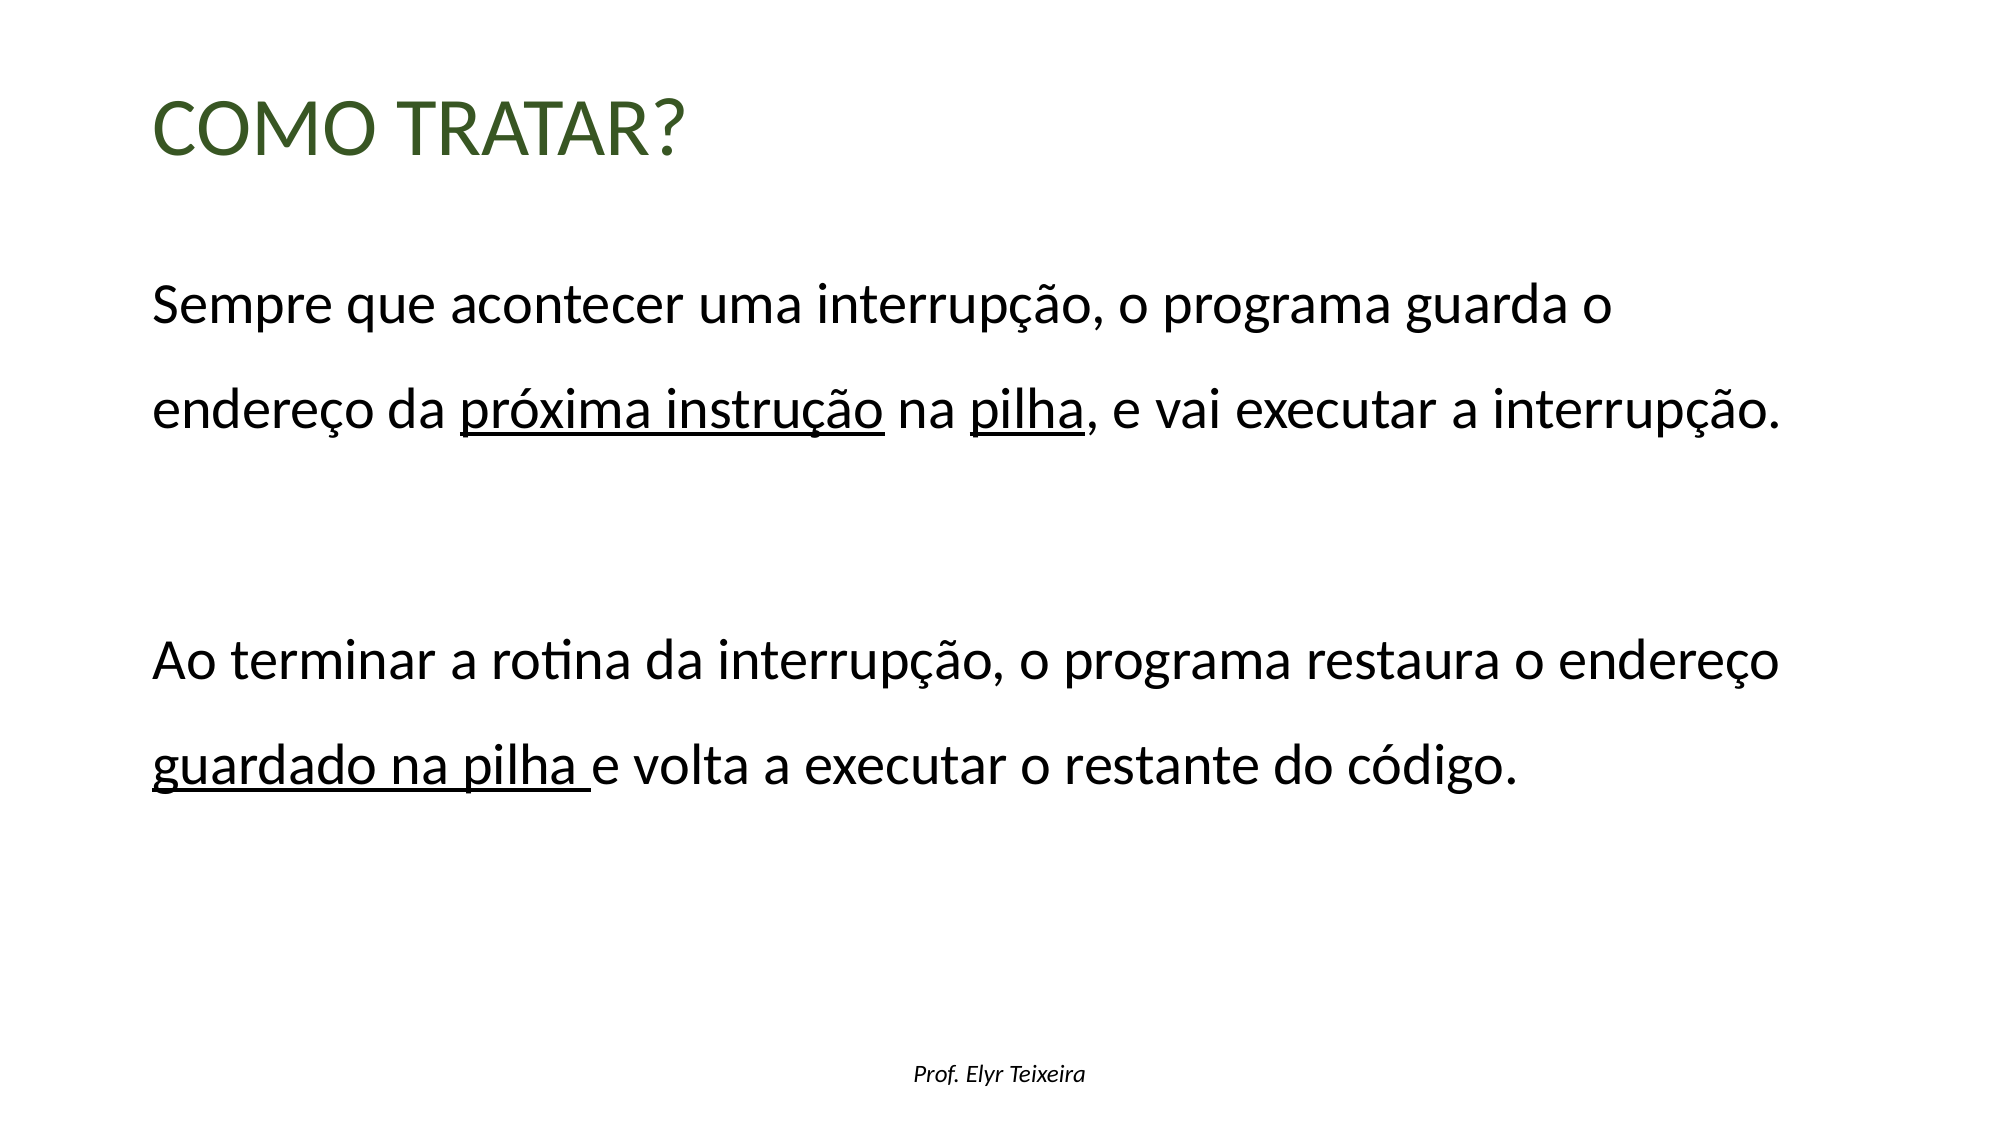

# Como tratar?
Sempre que acontecer uma interrupção, o programa guarda o endereço da próxima instrução na pilha, e vai executar a interrupção.

Ao terminar a rotina da interrupção, o programa restaura o endereço guardado na pilha e volta a executar o restante do código.